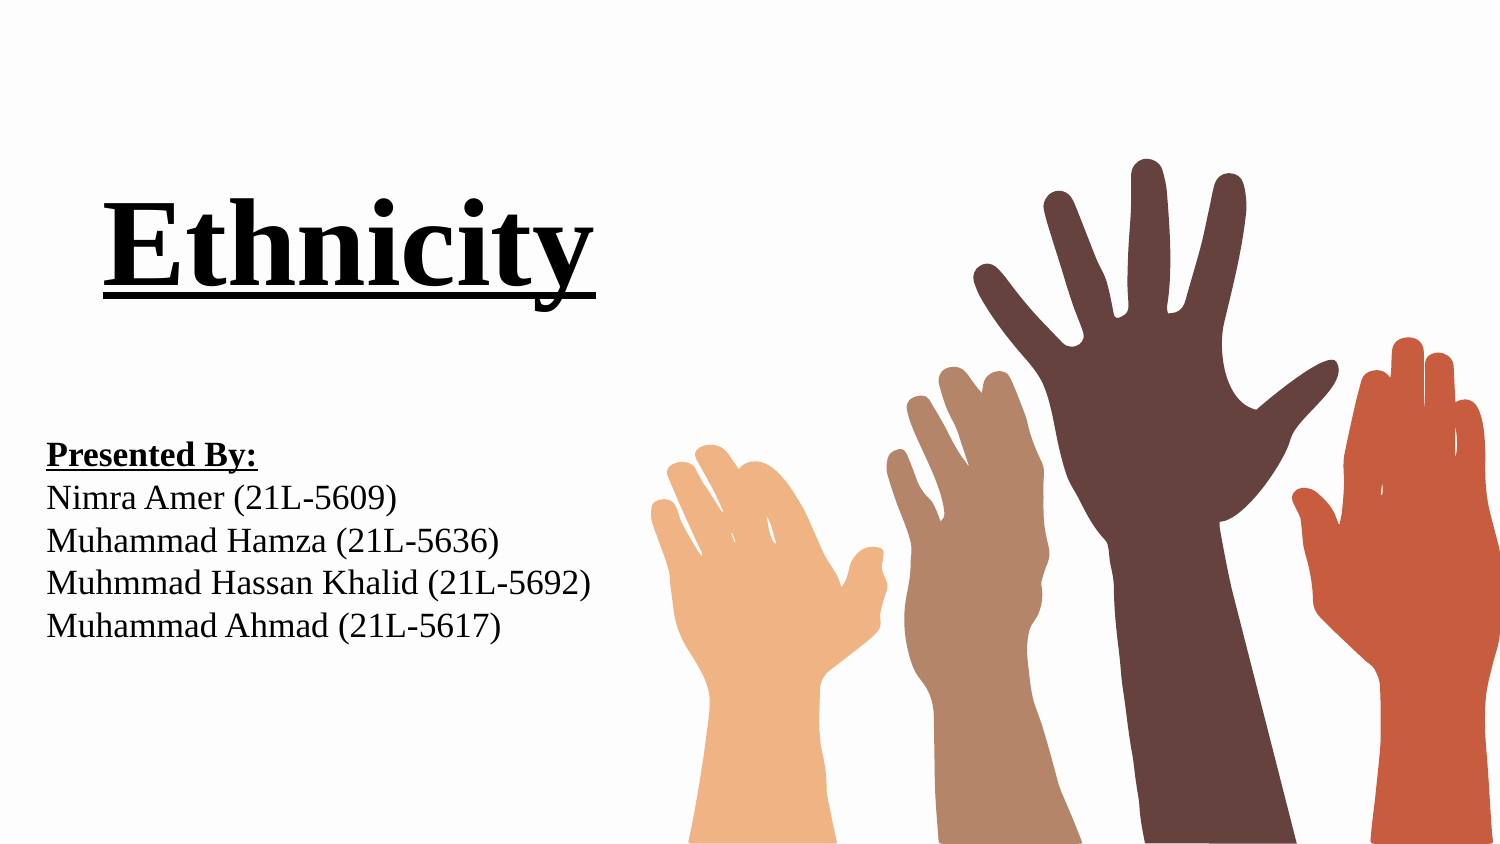

# Ethnicity

Presented By:
Nimra Amer (21L-5609)
Muhammad Hamza (21L-5636)
Muhmmad Hassan Khalid (21L-5692)
Muhammad Ahmad (21L-5617)